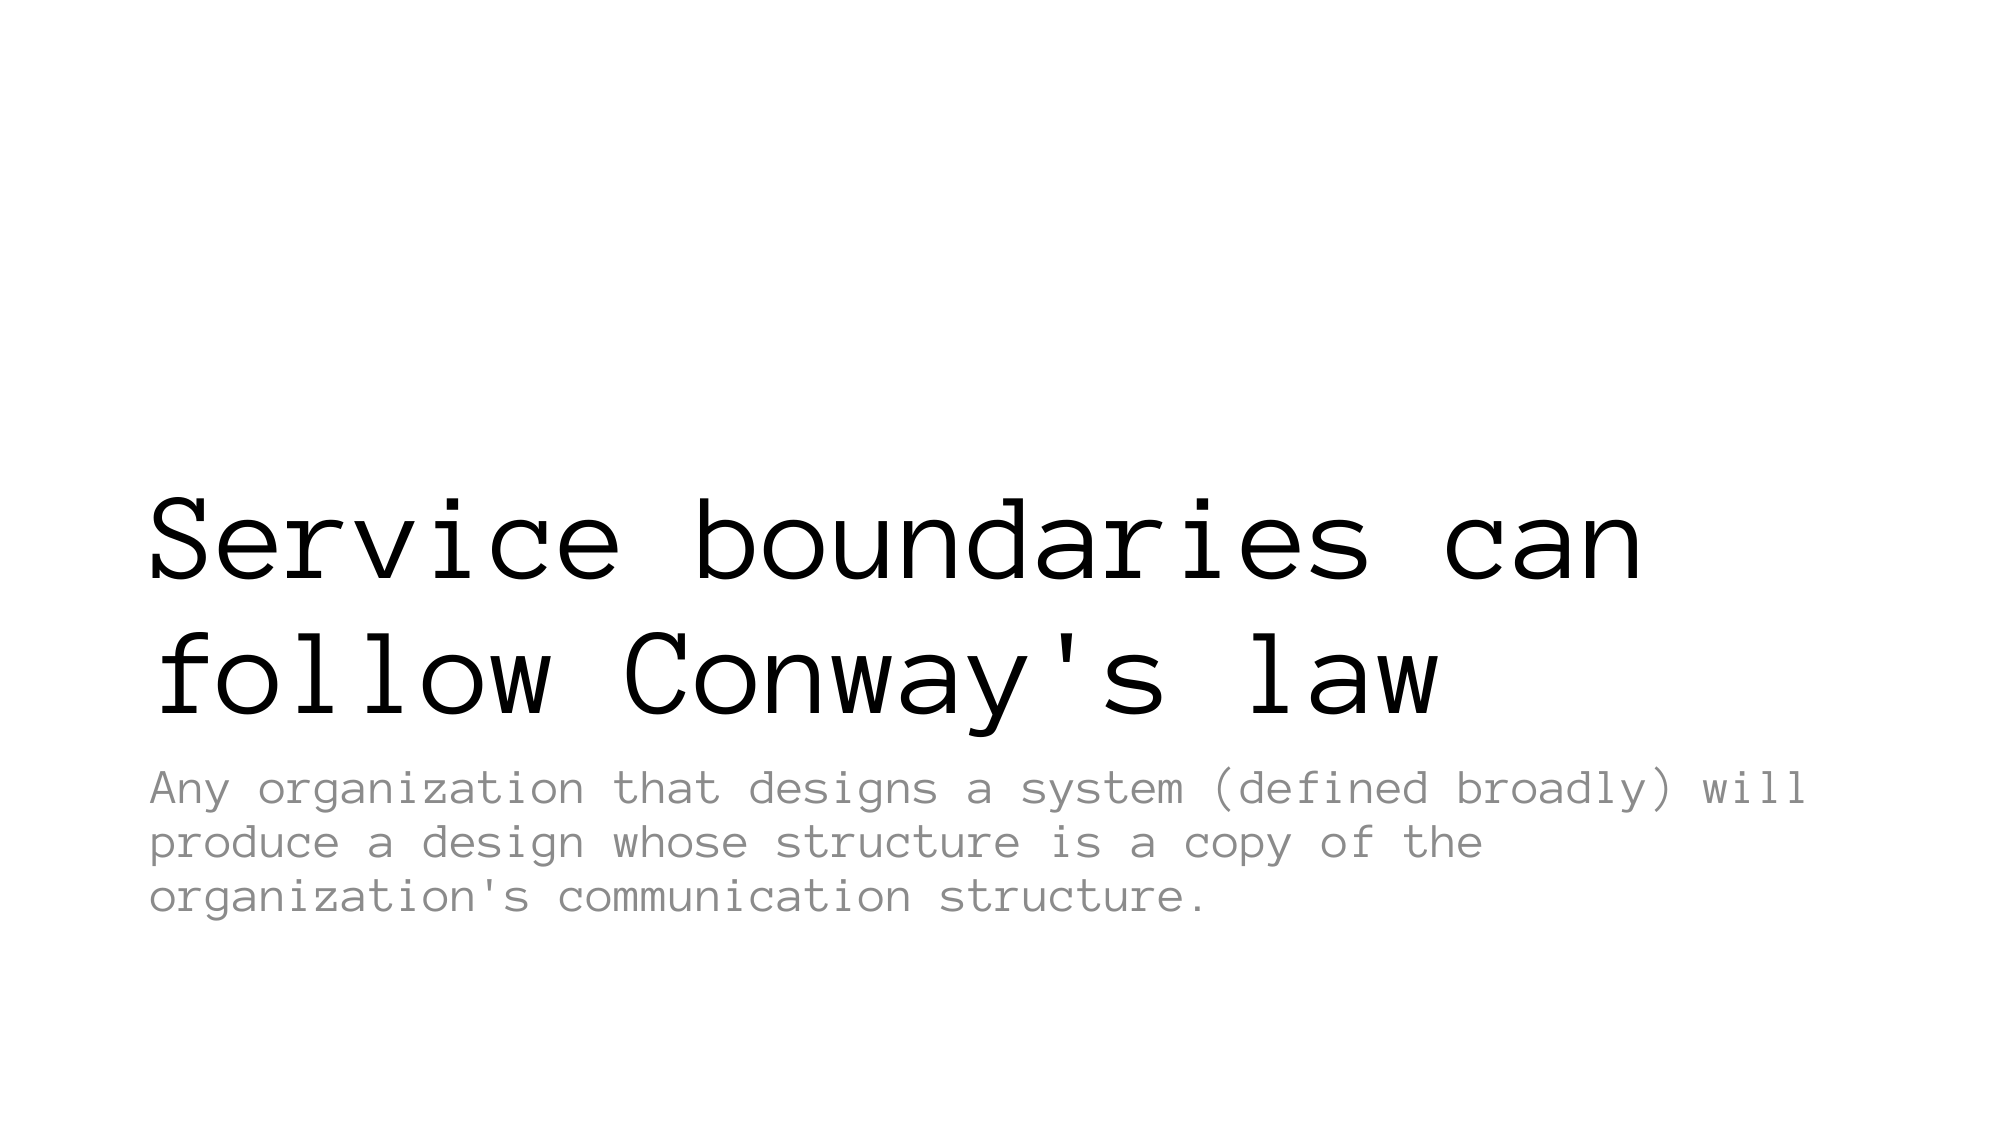

# Service boundaries can follow Conway's law
Any organization that designs a system (defined broadly) will produce a design whose structure is a copy of the organization's communication structure.